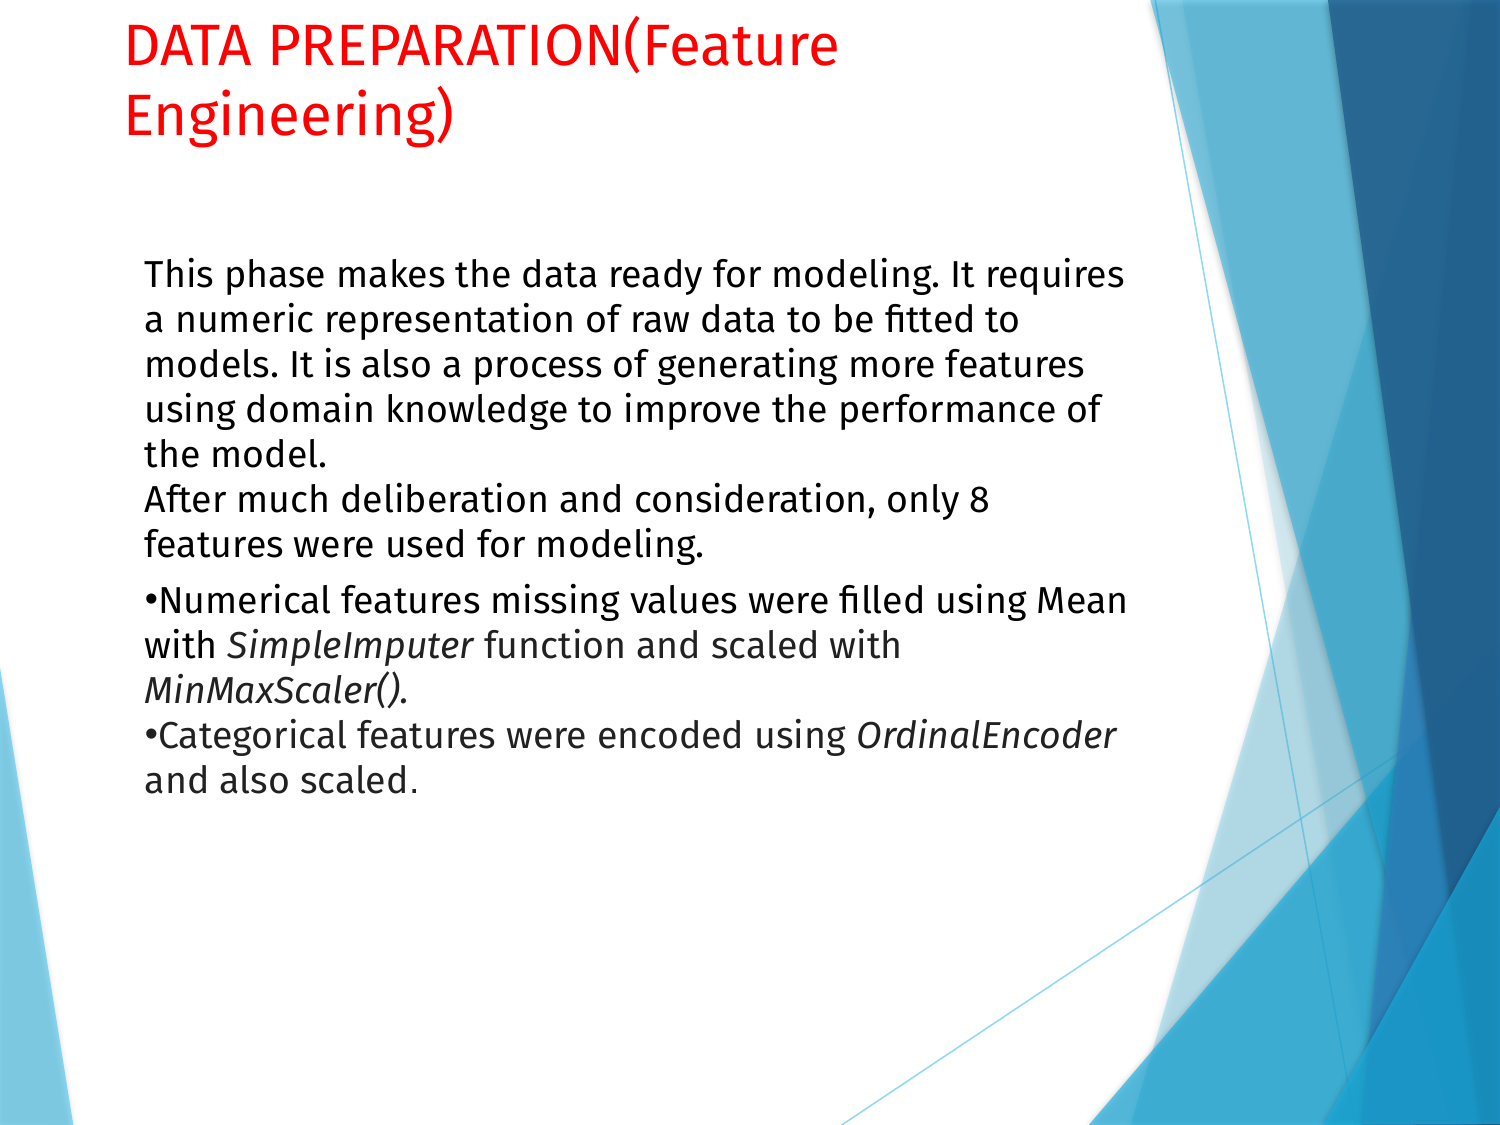

DATA PREPARATION(Feature Engineering)
This phase makes the data ready for modeling. It requires a numeric representation of raw data to be fitted to models. It is also a process of generating more features using domain knowledge to improve the performance of the model.
After much deliberation and consideration, only 8 features were used for modeling.
Numerical features missing values were filled using Mean with SimpleImputer function and scaled with MinMaxScaler().
Categorical features were encoded using OrdinalEncoder and also scaled.